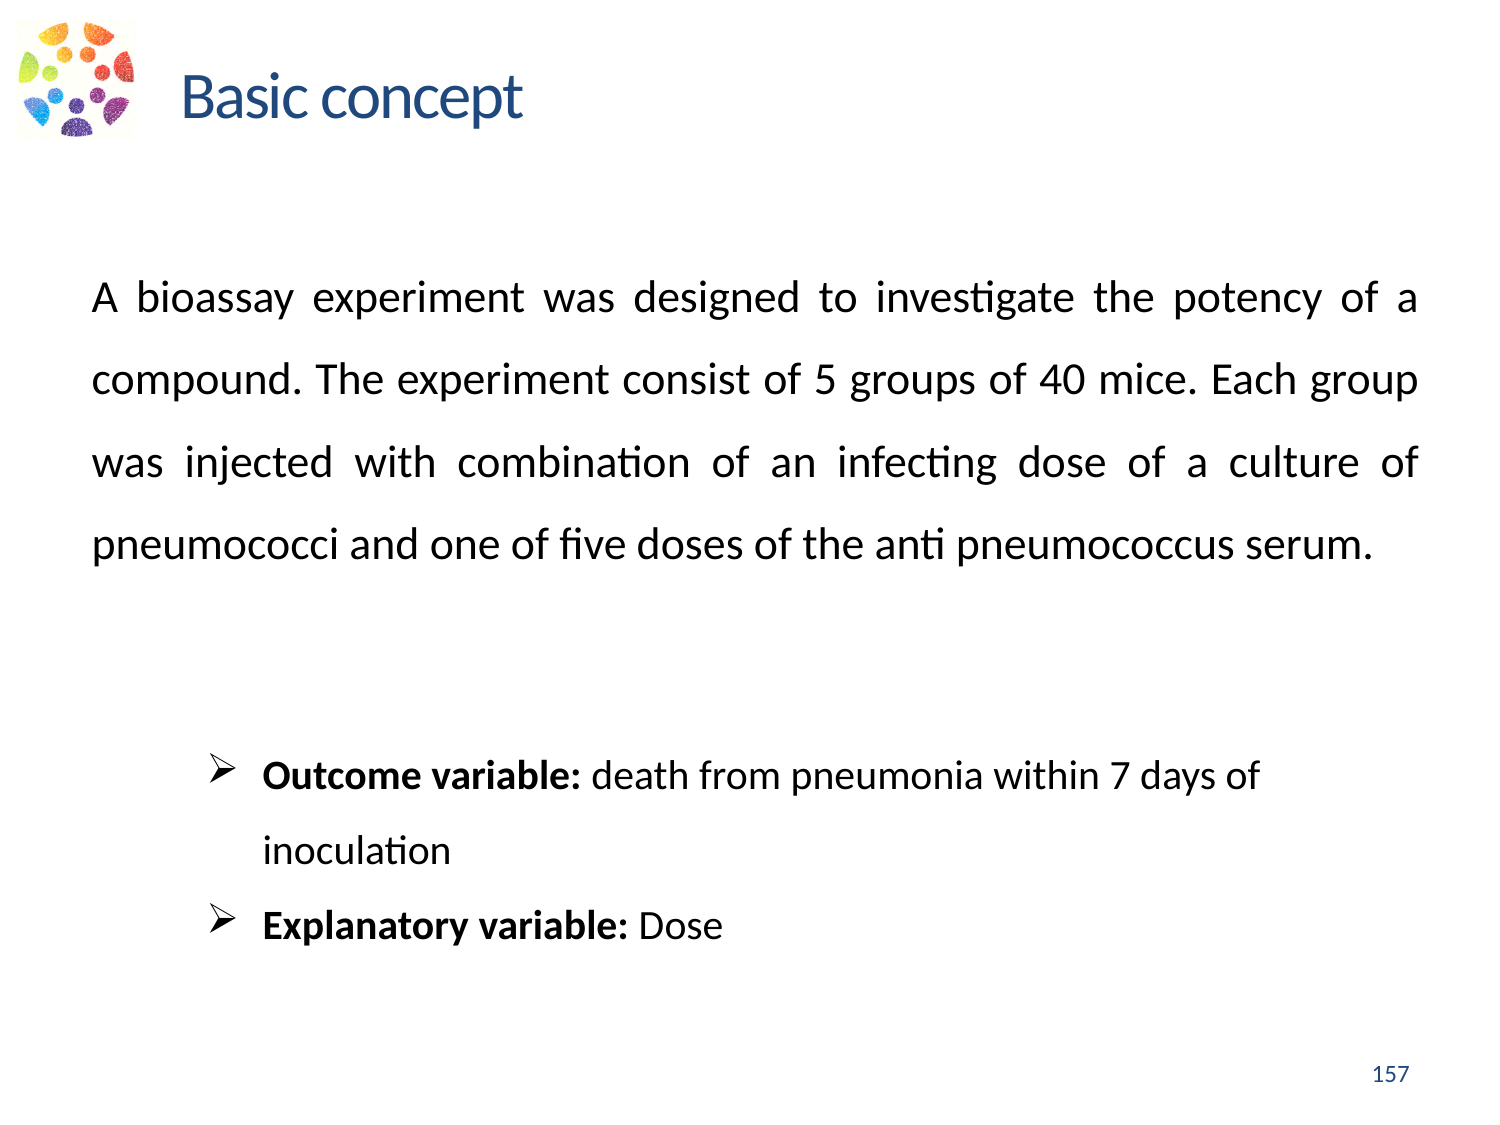

Basic concept
A bioassay experiment was designed to investigate the potency of a compound. The experiment consist of 5 groups of 40 mice. Each group was injected with combination of an infecting dose of a culture of pneumococci and one of five doses of the anti pneumococcus serum.
Outcome variable: death from pneumonia within 7 days of inoculation
Explanatory variable: Dose

157